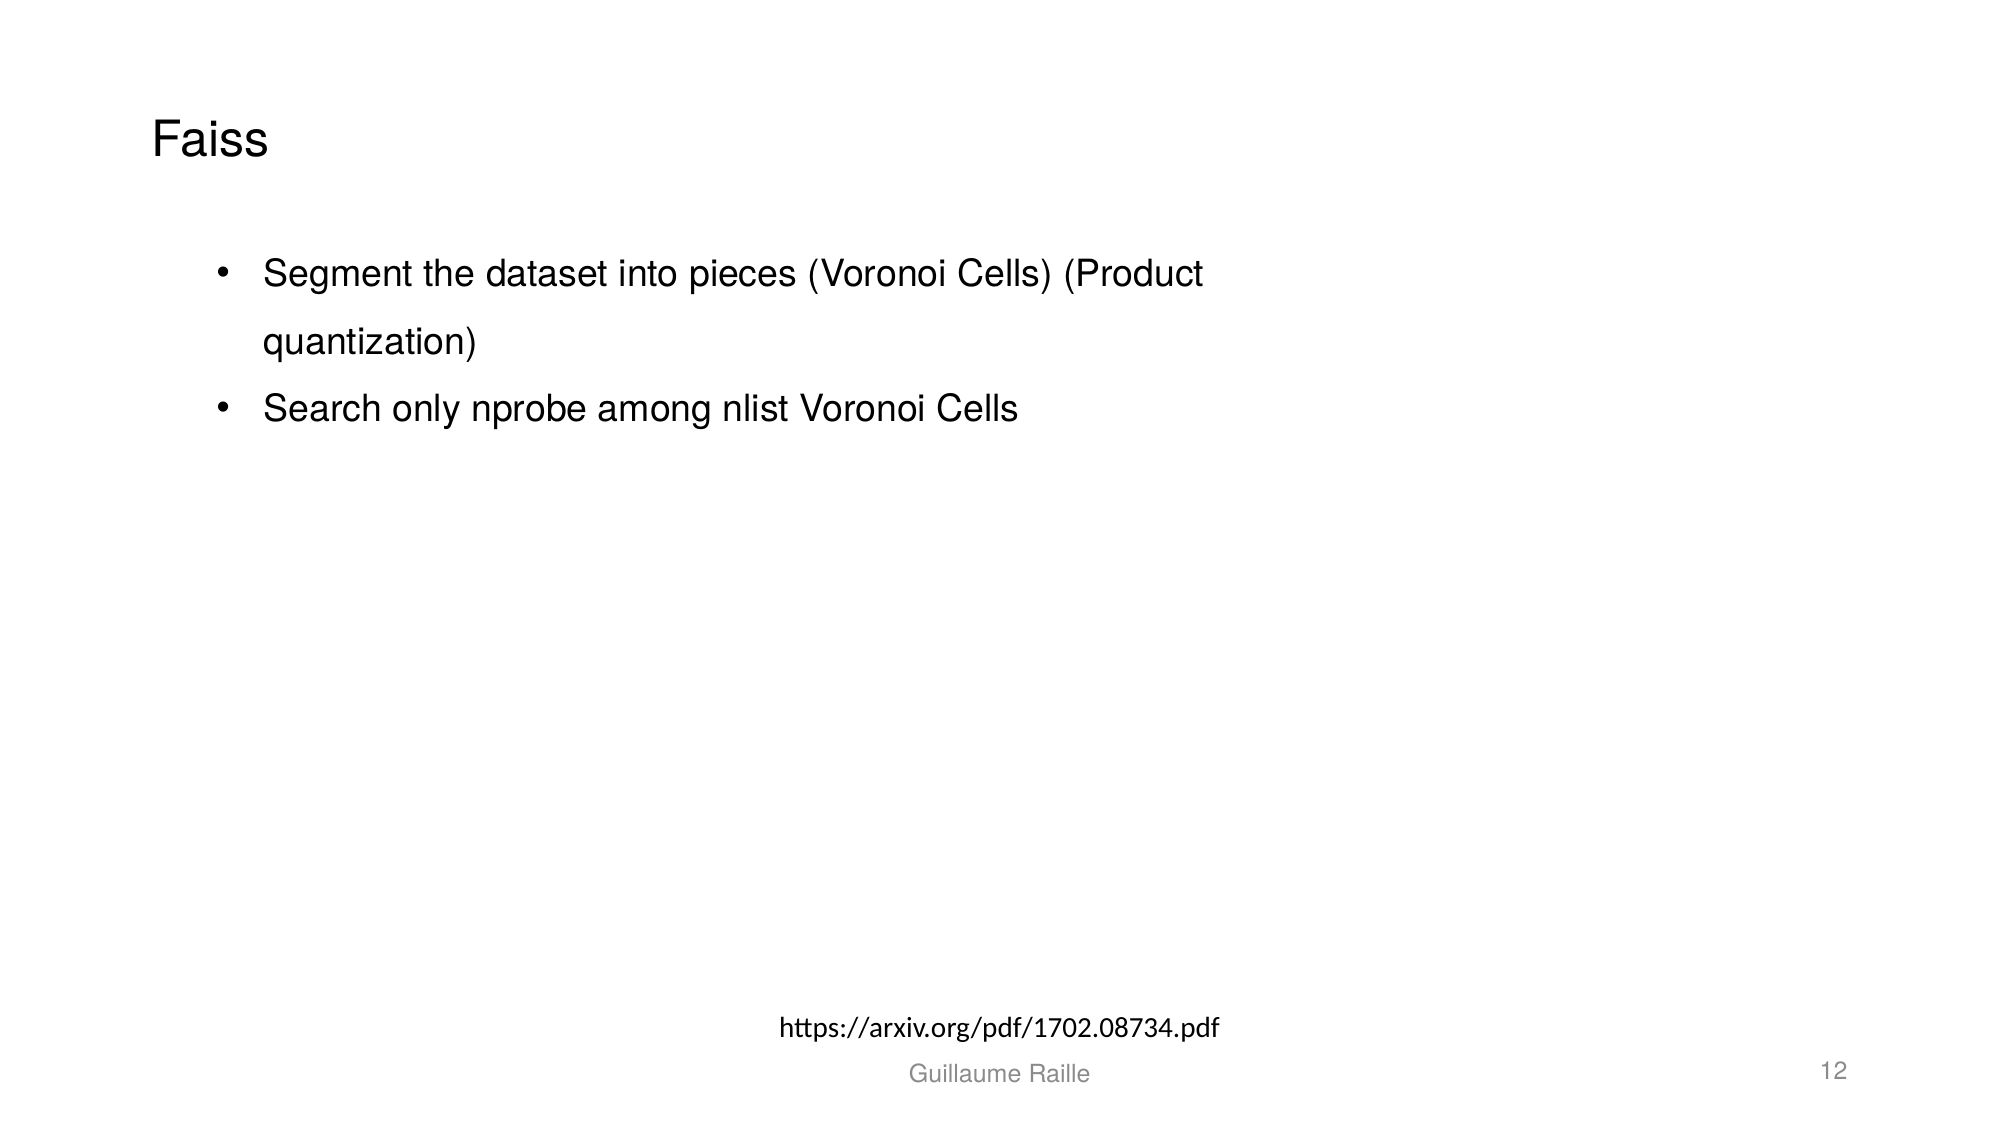

Faiss
Segment the dataset into pieces (Voronoi Cells) (Product quantization)
Search only nprobe among nlist Voronoi Cells
https://arxiv.org/pdf/1702.08734.pdf
Guillaume Raille
12